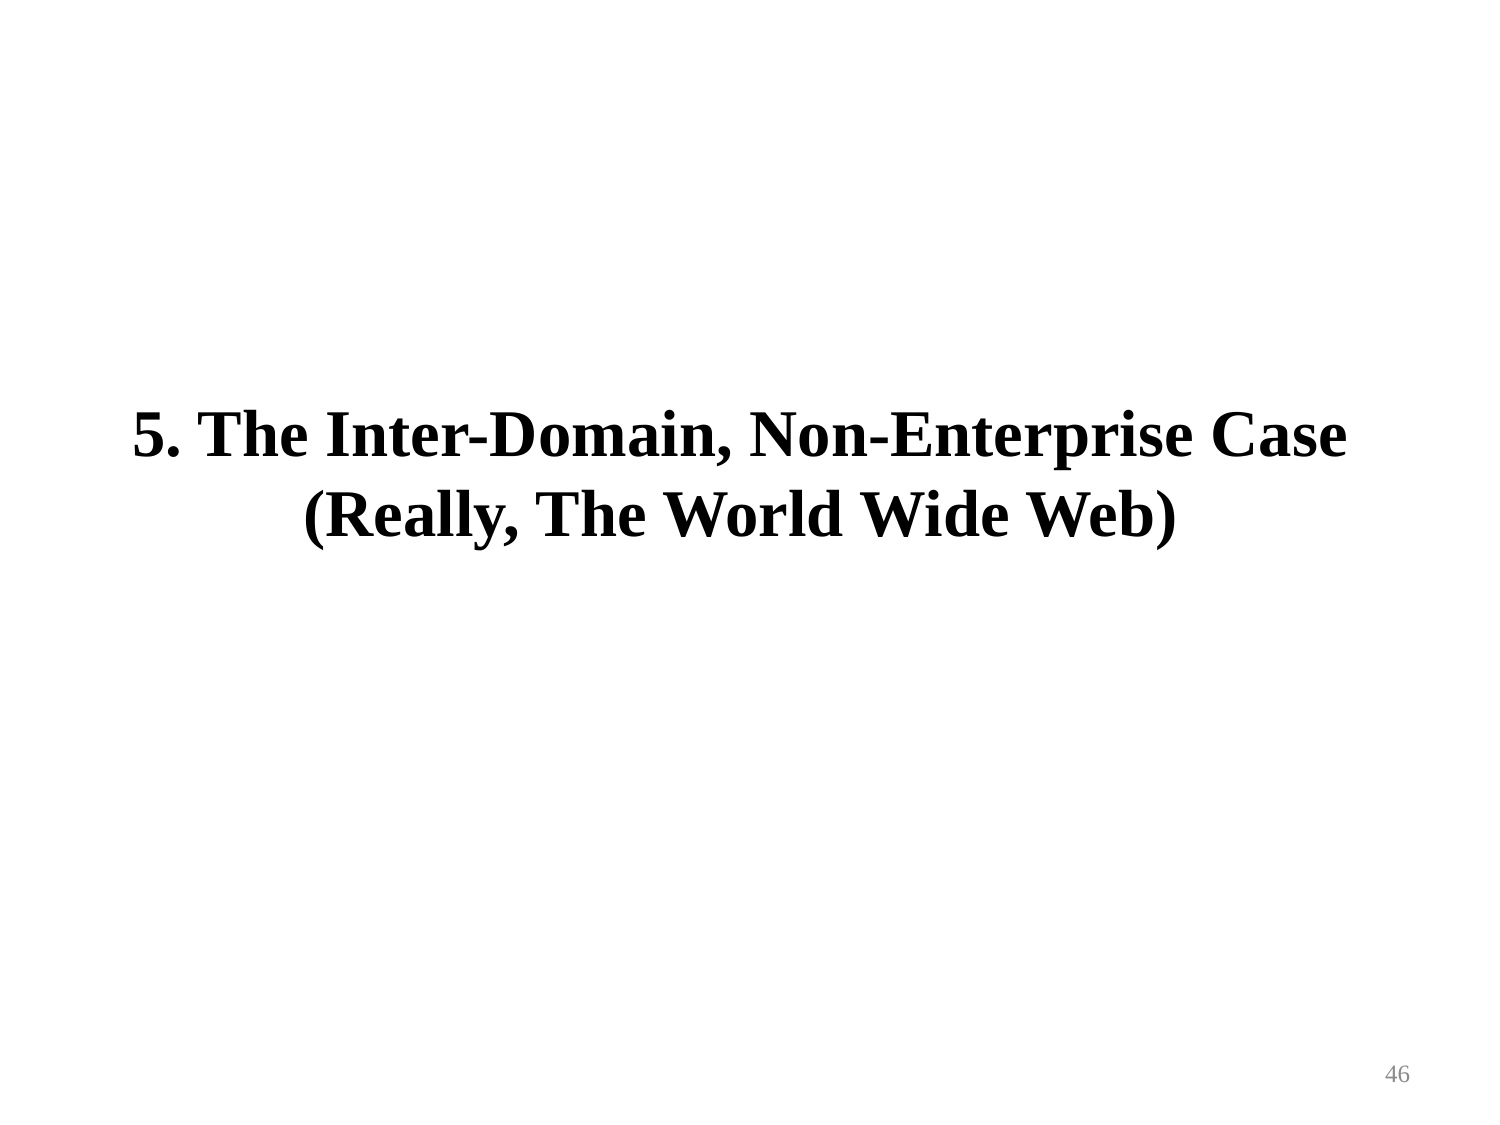

# 5. The Inter-Domain, Non-Enterprise Case (Really, The World Wide Web)

46